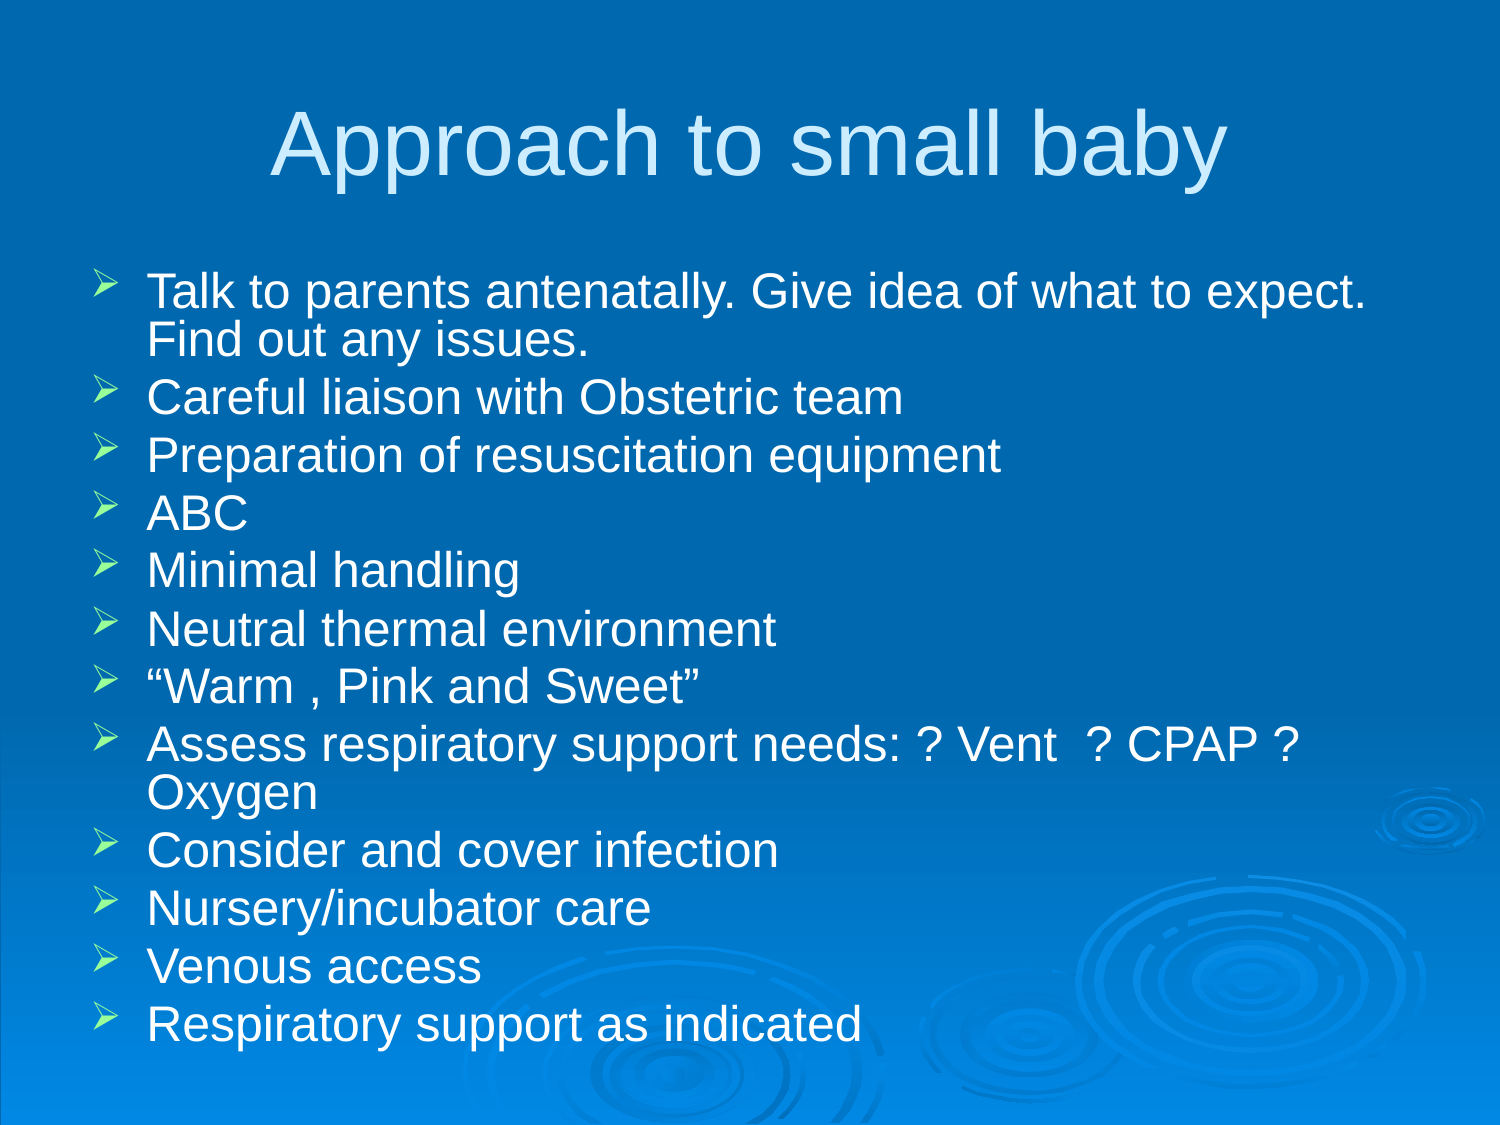

Approach to small baby
Talk to parents antenatally. Give idea of what to expect. Find out any issues.
Careful liaison with Obstetric team
Preparation of resuscitation equipment
ABC
Minimal handling
Neutral thermal environment
“Warm , Pink and Sweet”
Assess respiratory support needs: ? Vent  ? CPAP ? Oxygen
Consider and cover infection
Nursery/incubator care
Venous access
Respiratory support as indicated